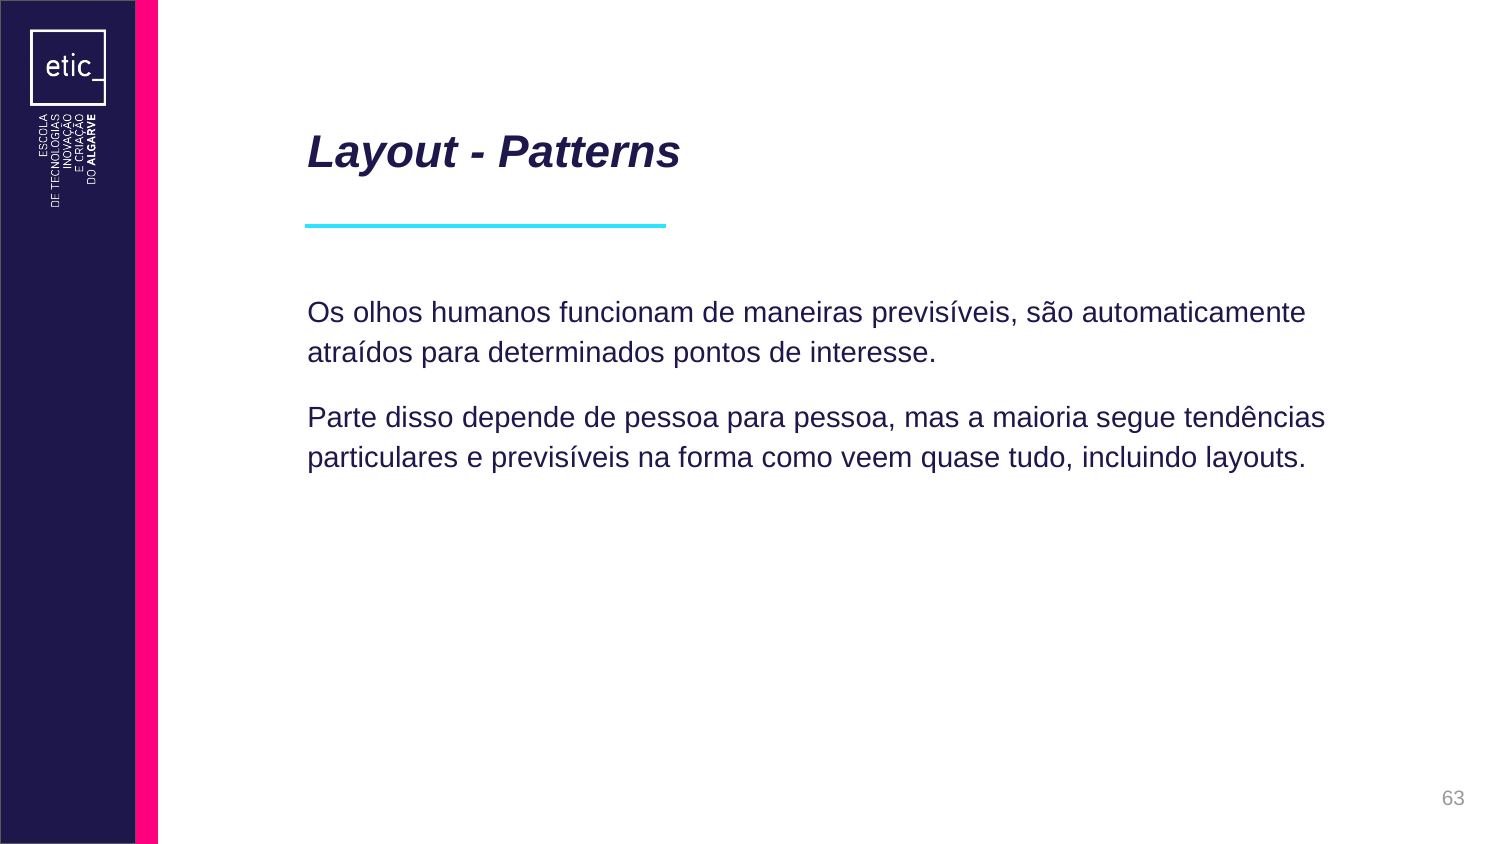

# Layout - Patterns
Os olhos humanos funcionam de maneiras previsíveis, são automaticamente atraídos para determinados pontos de interesse.
Parte disso depende de pessoa para pessoa, mas a maioria segue tendências particulares e previsíveis na forma como veem quase tudo, incluindo layouts.
63